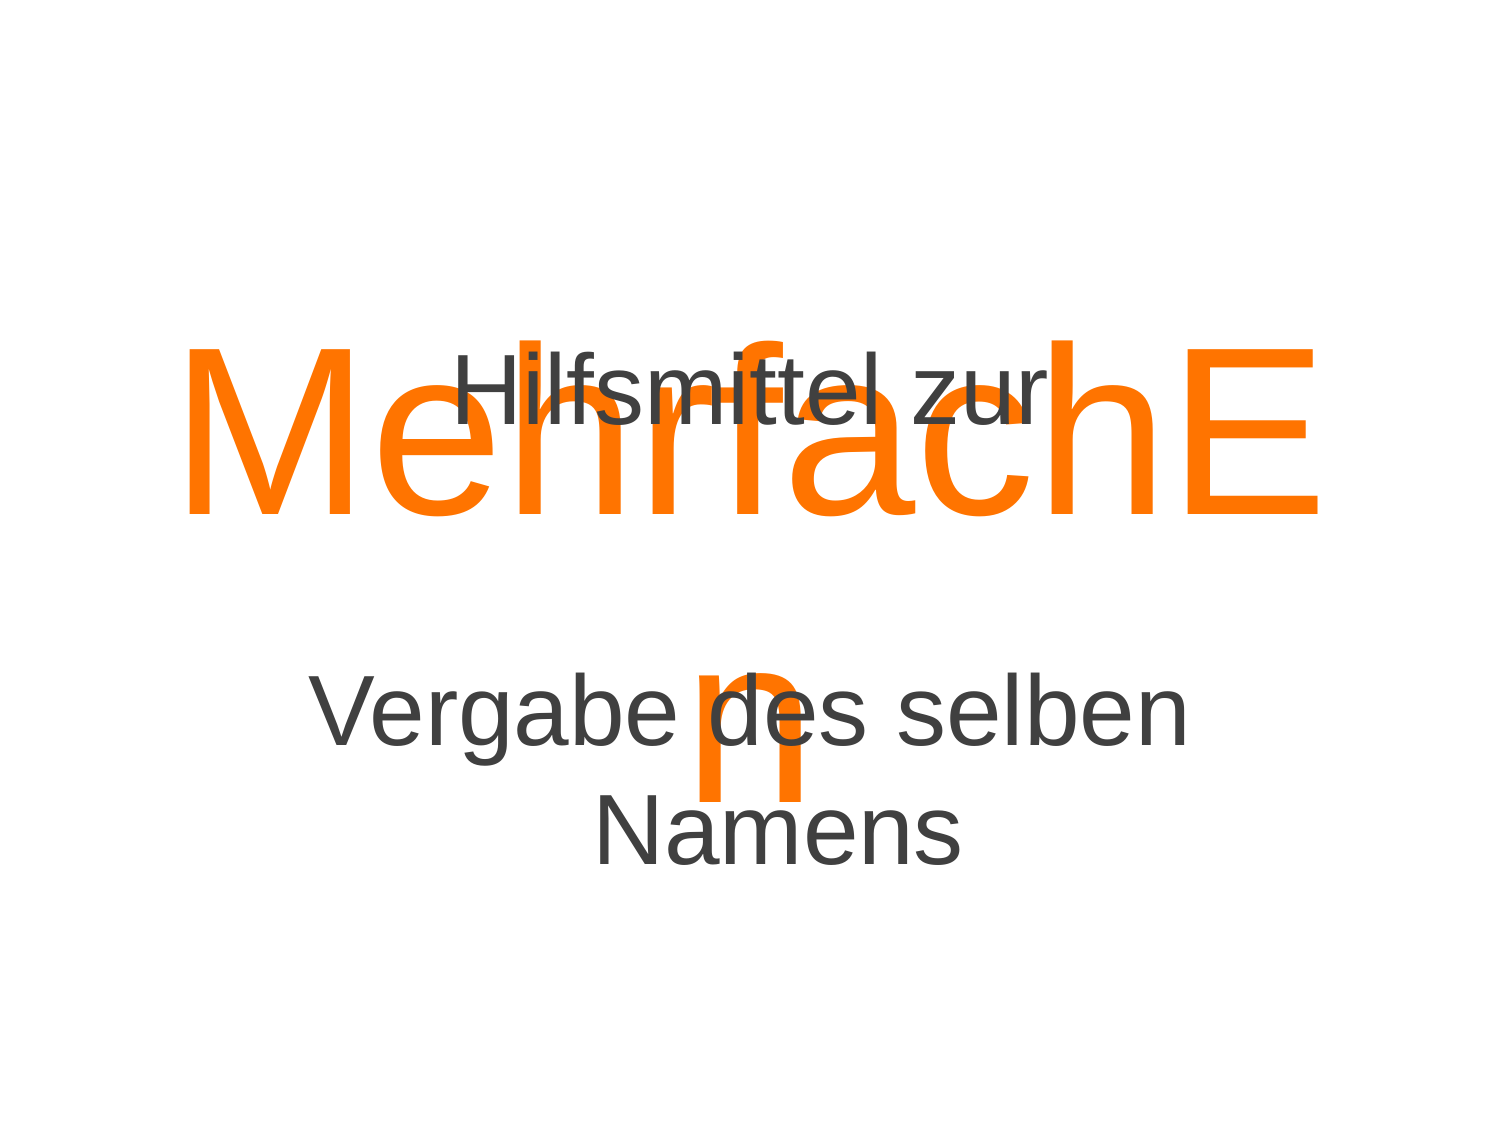

Hilfsmittel zur
# MehrfachEn
Vergabe des selben Namens